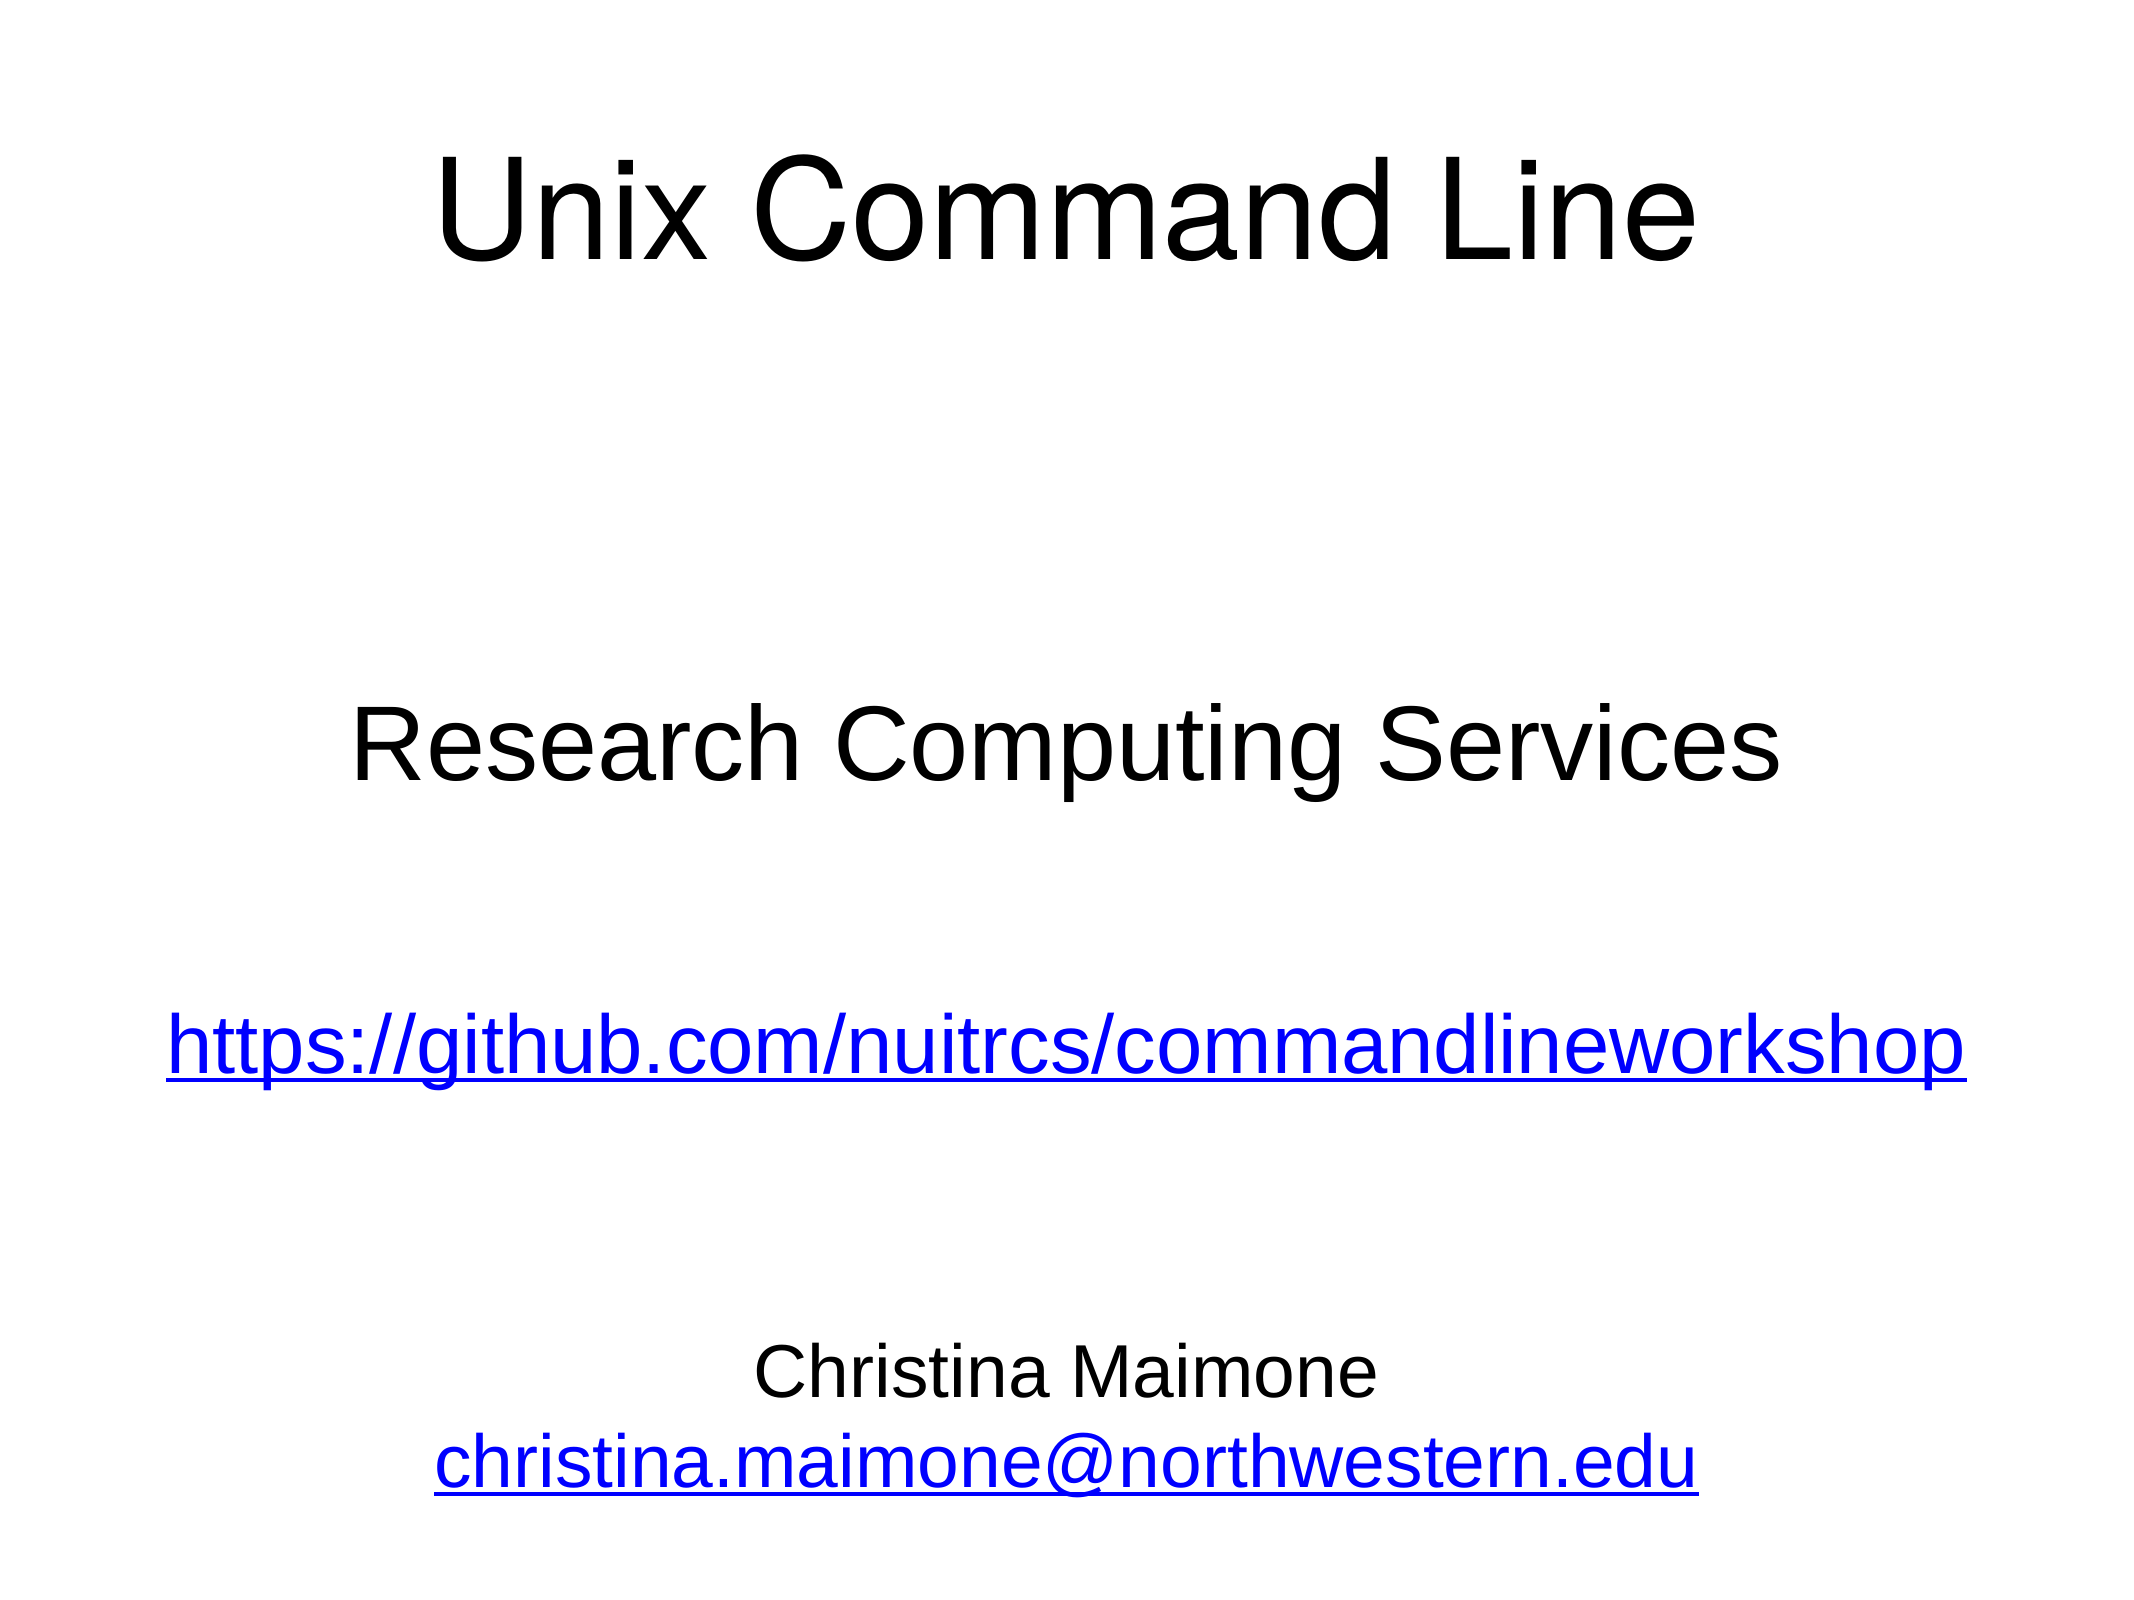

Unix Command Line
# Research Computing Services
https://github.com/nuitrcs/commandlineworkshop
Christina Maimone
christina.maimone@northwestern.edu